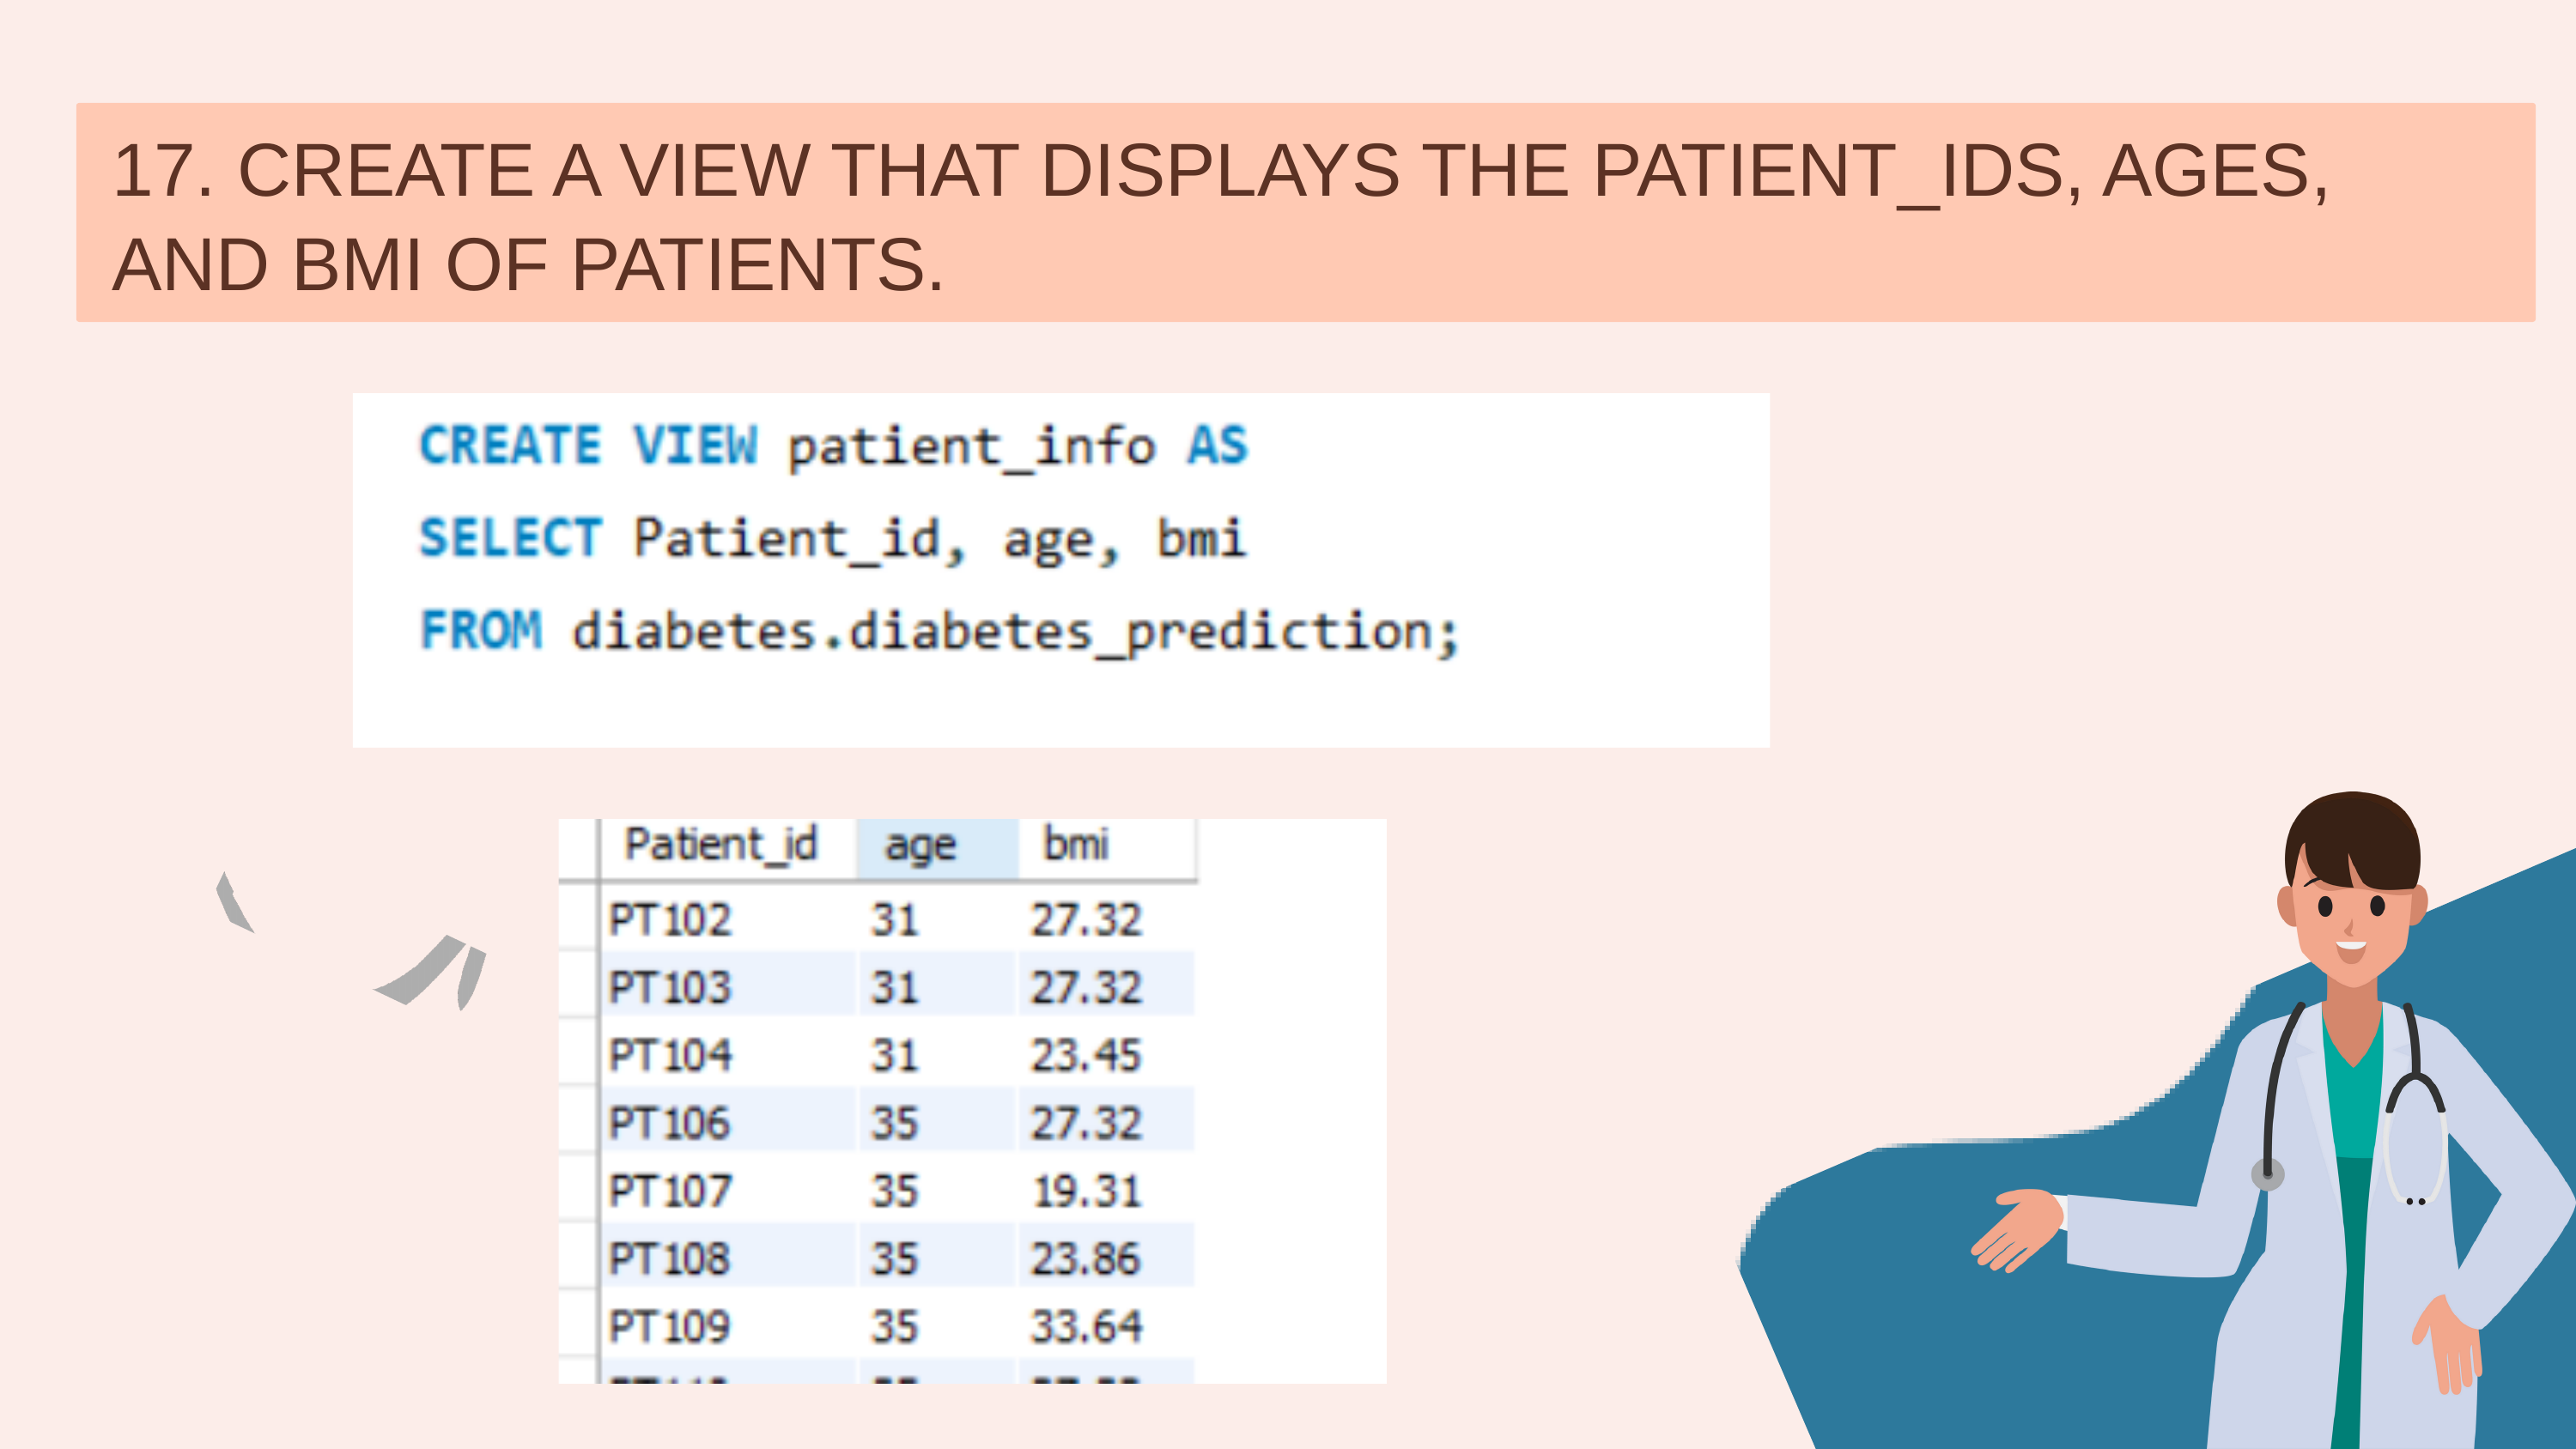

17. CREATE A VIEW THAT DISPLAYS THE PATIENT_IDS, AGES, AND BMI OF PATIENTS.